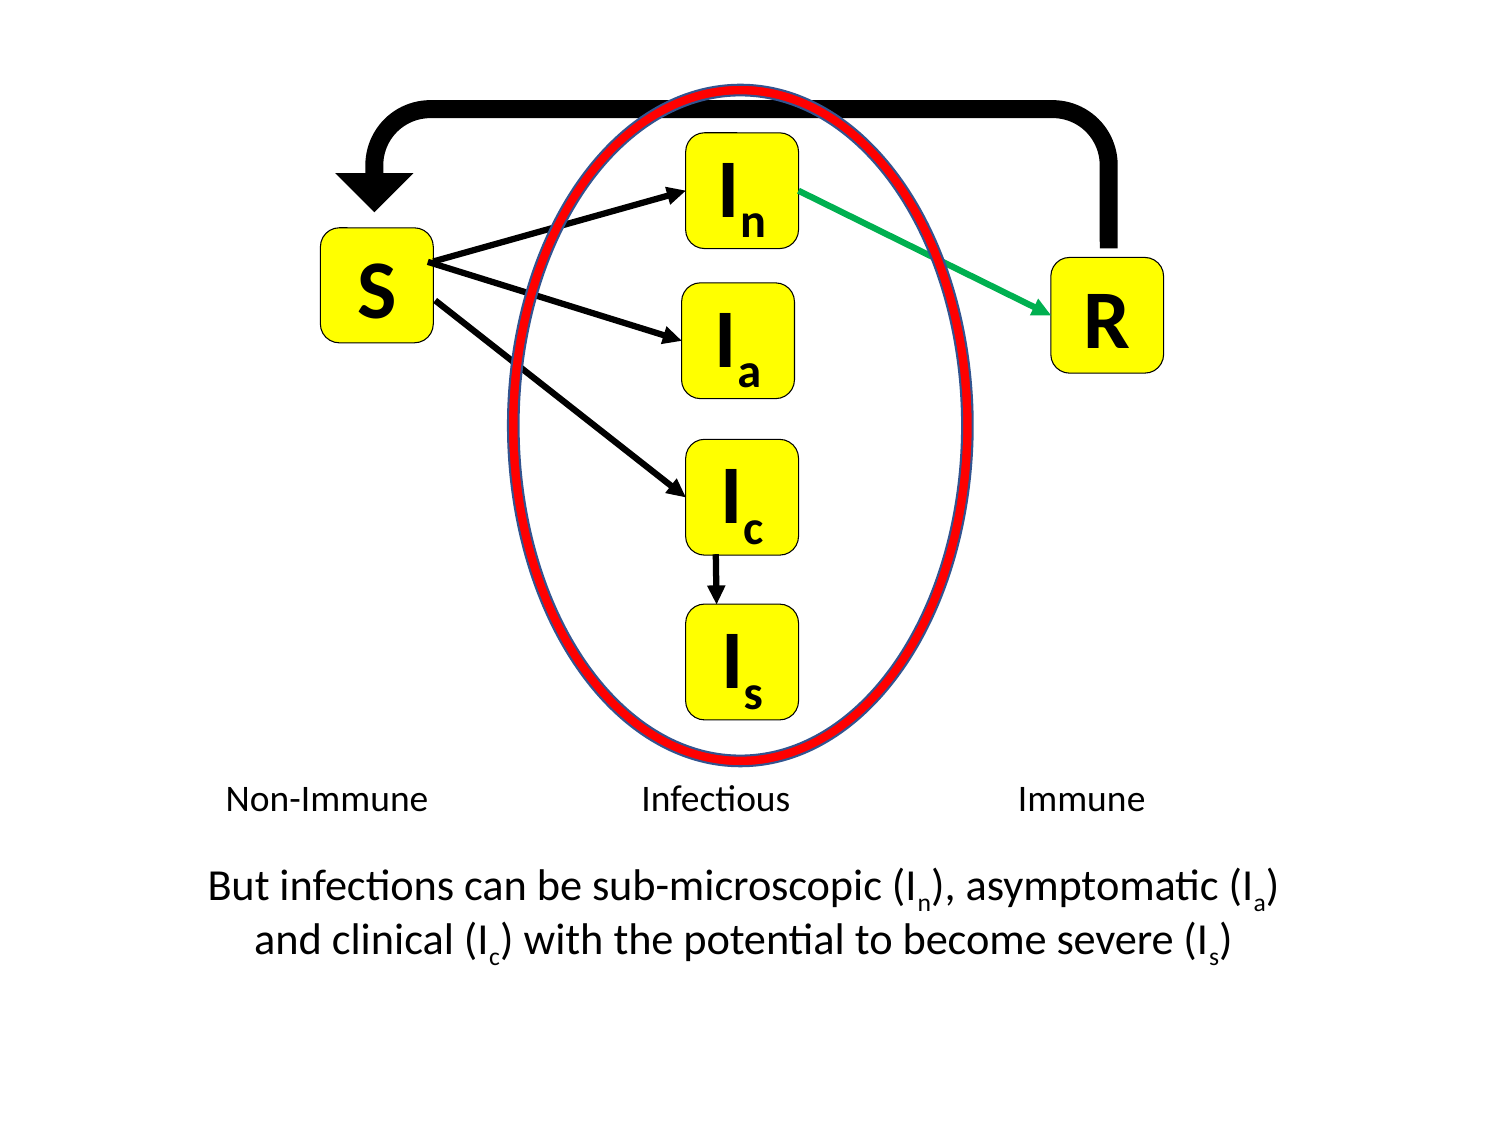

In
S
R
Ia
Ic
Is
Non-Immune
Infectious
Immune
But infections can be sub-microscopic (In), asymptomatic (Ia) and clinical (Ic) with the potential to become severe (Is)